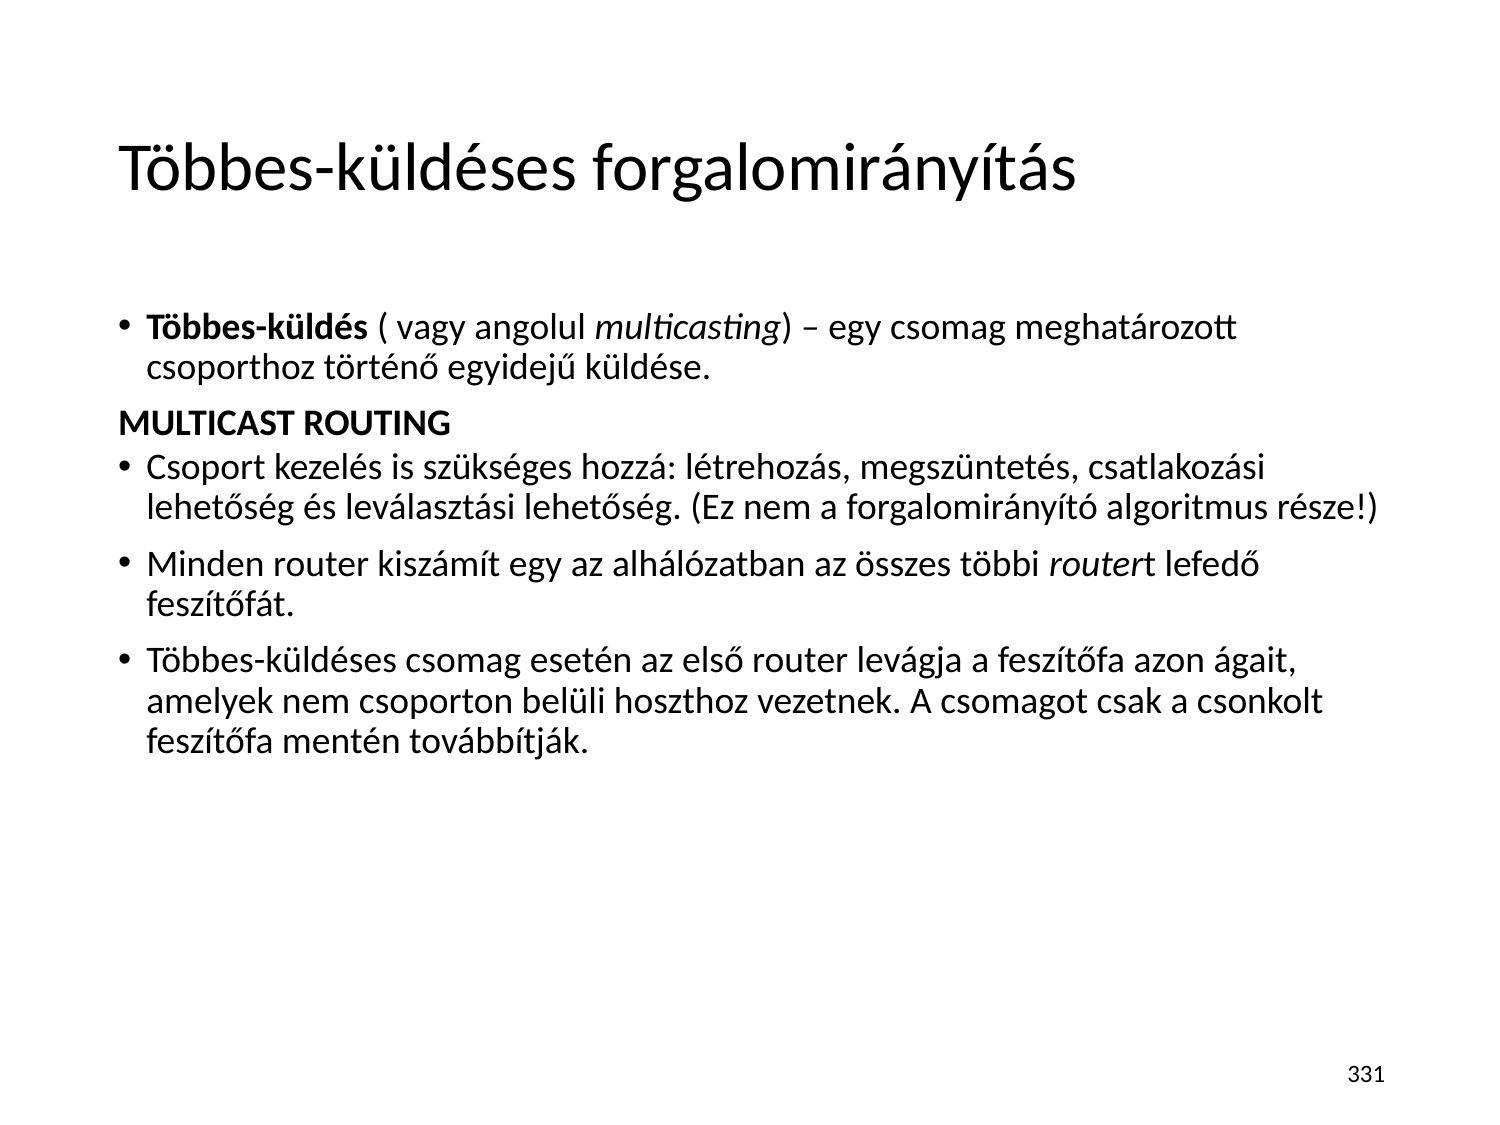

# Többes-küldéses forgalomirányítás
Többes-küldés ( vagy angolul multicasting) – egy csomag meghatározott csoporthoz történő egyidejű küldése.
Multicast routing
Csoport kezelés is szükséges hozzá: létrehozás, megszüntetés, csatlakozási lehetőség és leválasztási lehetőség. (Ez nem a forgalomirányító algoritmus része!)
Minden router kiszámít egy az alhálózatban az összes többi routert lefedő feszítőfát.
Többes-küldéses csomag esetén az első router levágja a feszítőfa azon ágait, amelyek nem csoporton belüli hoszthoz vezetnek. A csomagot csak a csonkolt feszítőfa mentén továbbítják.
331